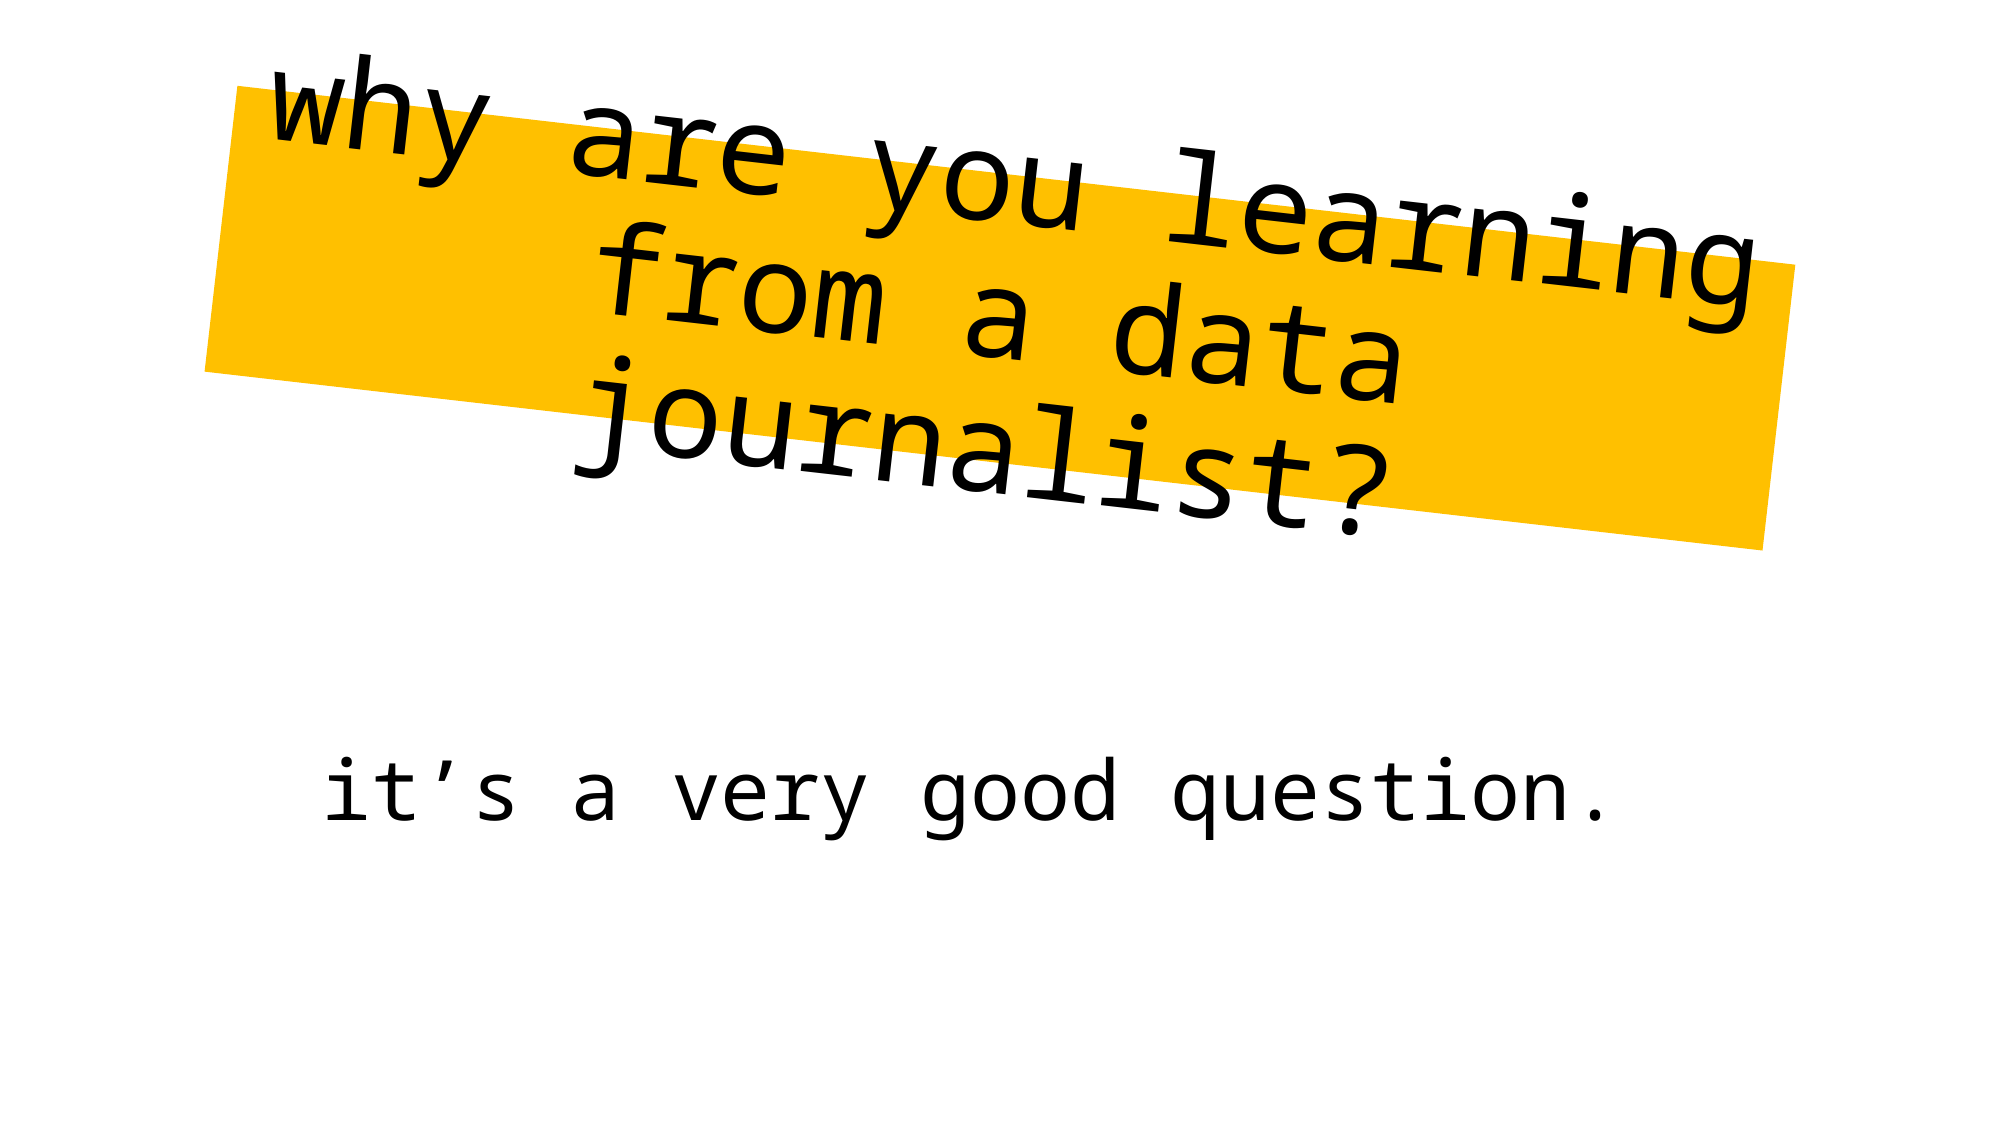

# why are you learning from a data journalist?
it’s a very good question.